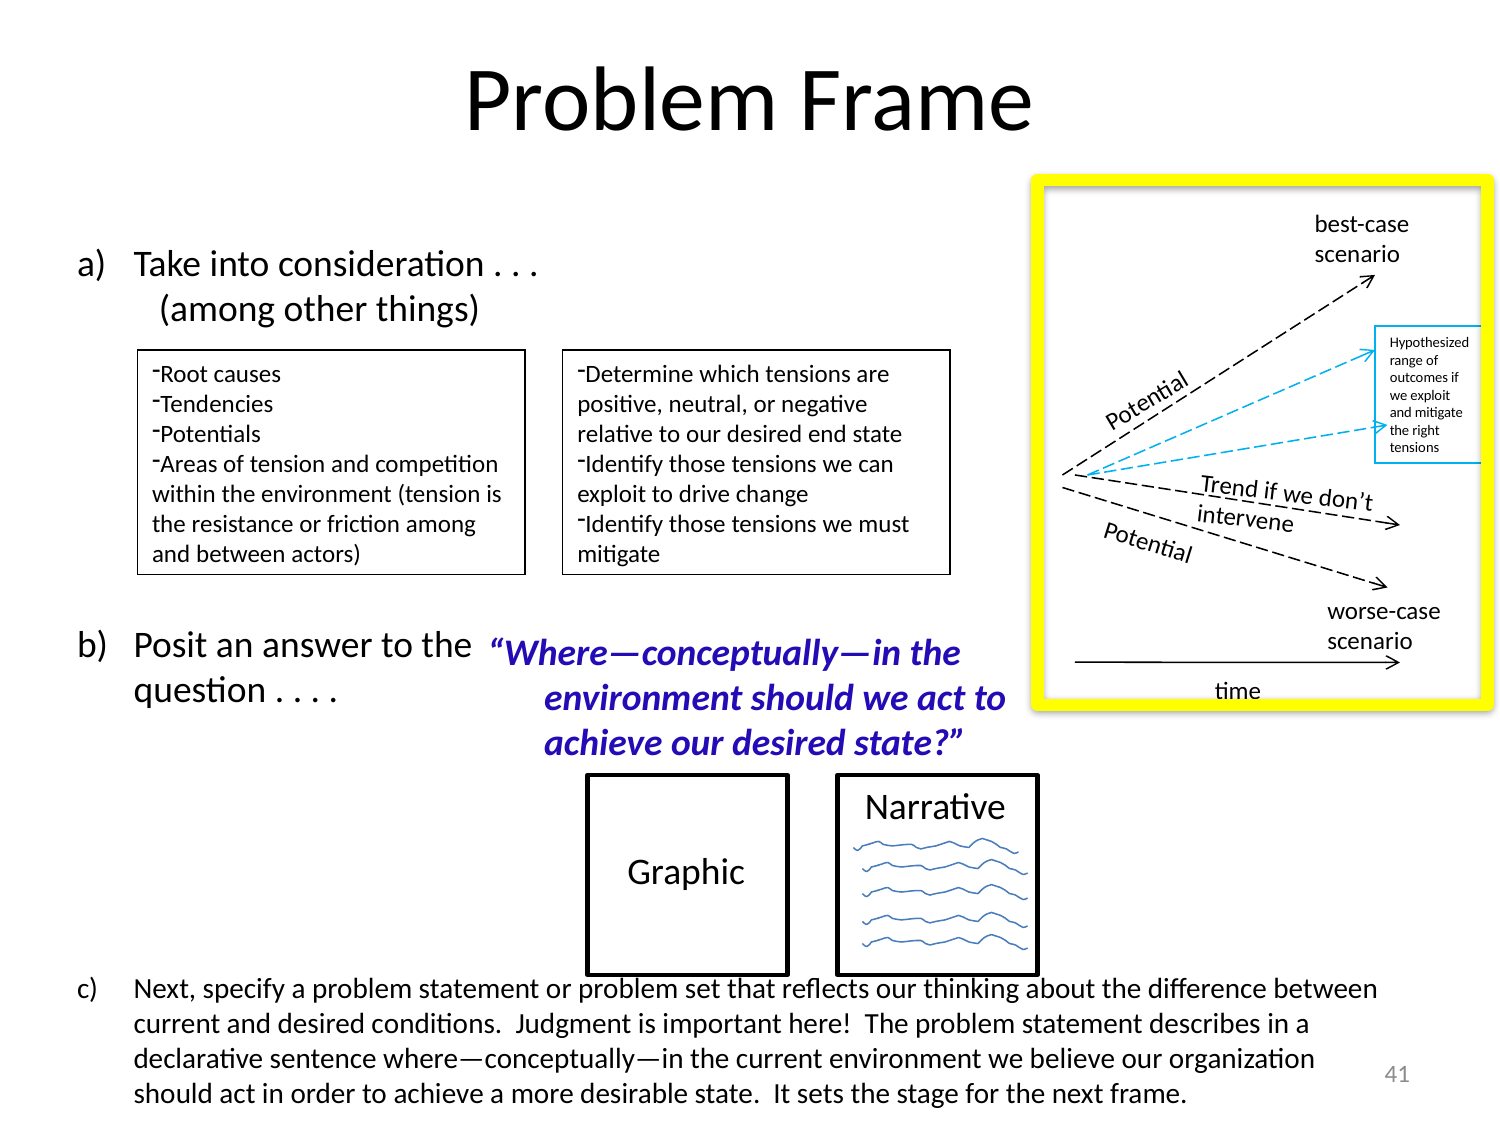

# Problem Frame

best-case scenario
Take into consideration . . .         (among other things)
Hypothesized range of outcomes if we exploit and mitigate the right tensions
Root causes
Tendencies
Potentials
Areas of tension and competition within the environment (tension is the resistance or friction among and between actors)
Determine which tensions are positive, neutral, or negative relative to our desired end state
Identify those tensions we can exploit to drive change
Identify those tensions we must mitigate
Potential
Trend if we don’t intervene
Potential
worse-case scenario
b)	Posit an answer to the question . . . .
“Where—conceptually—in the environment should we act to achieve our desired state?”
time

Narrative

Graphic

c)	Next, specify a problem statement or problem set that reflects our thinking about the difference between current and desired conditions.  Judgment is important here!  The problem statement describes in a declarative sentence where—conceptually—in the current environment we believe our organization should act in order to achieve a more desirable state.  It sets the stage for the next frame.
41